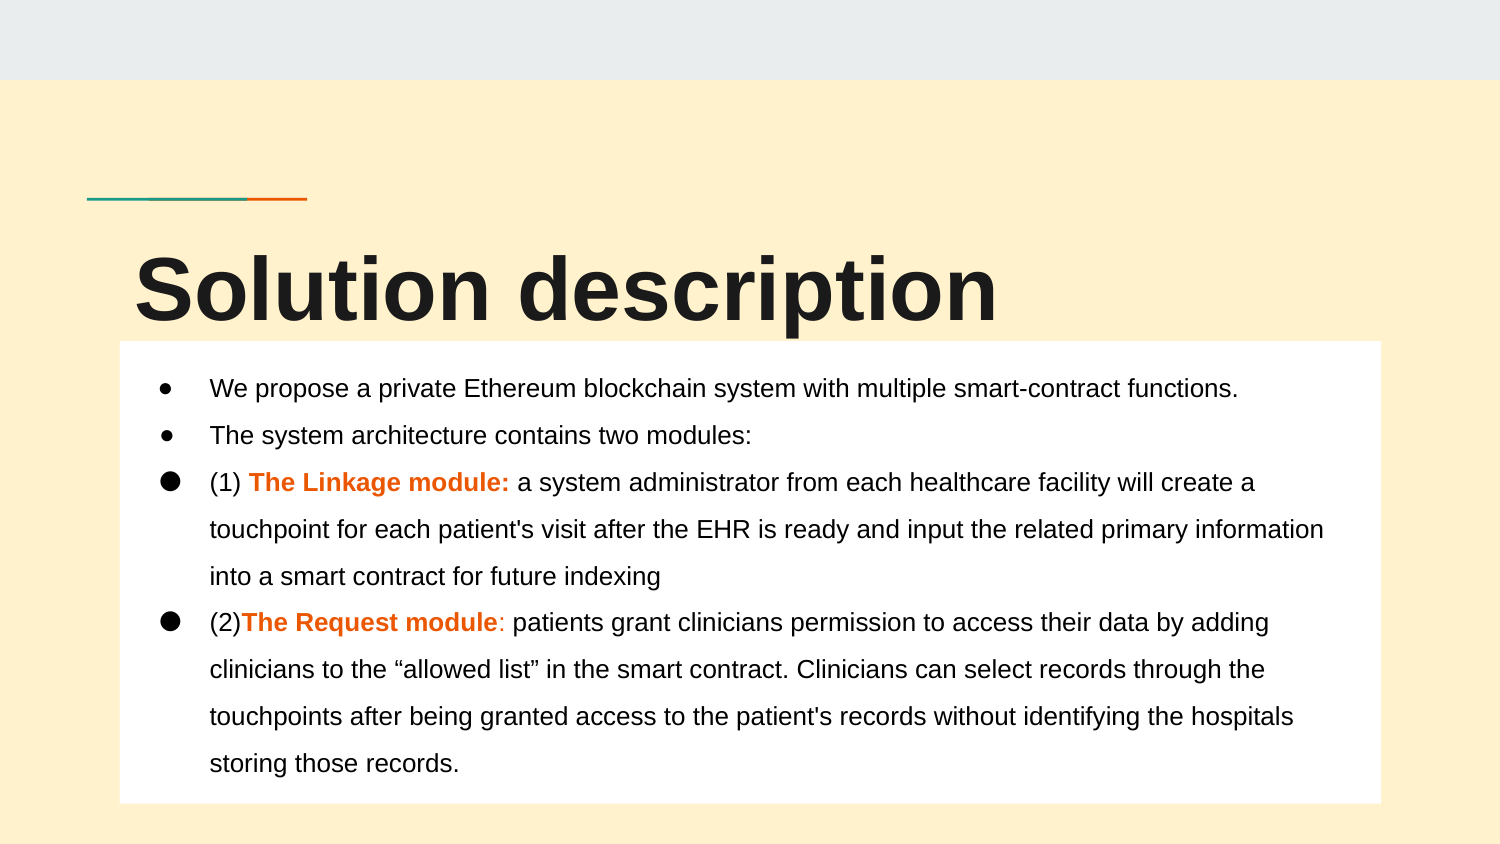

# Solution description
We propose a private Ethereum blockchain system with multiple smart-contract functions.
The system architecture contains two modules:
(1) The Linkage module: a system administrator from each healthcare facility will create a touchpoint for each patient's visit after the EHR is ready and input the related primary information into a smart contract for future indexing
(2)The Request module: patients grant clinicians permission to access their data by adding clinicians to the “allowed list” in the smart contract. Clinicians can select records through the touchpoints after being granted access to the patient's records without identifying the hospitals storing those records.